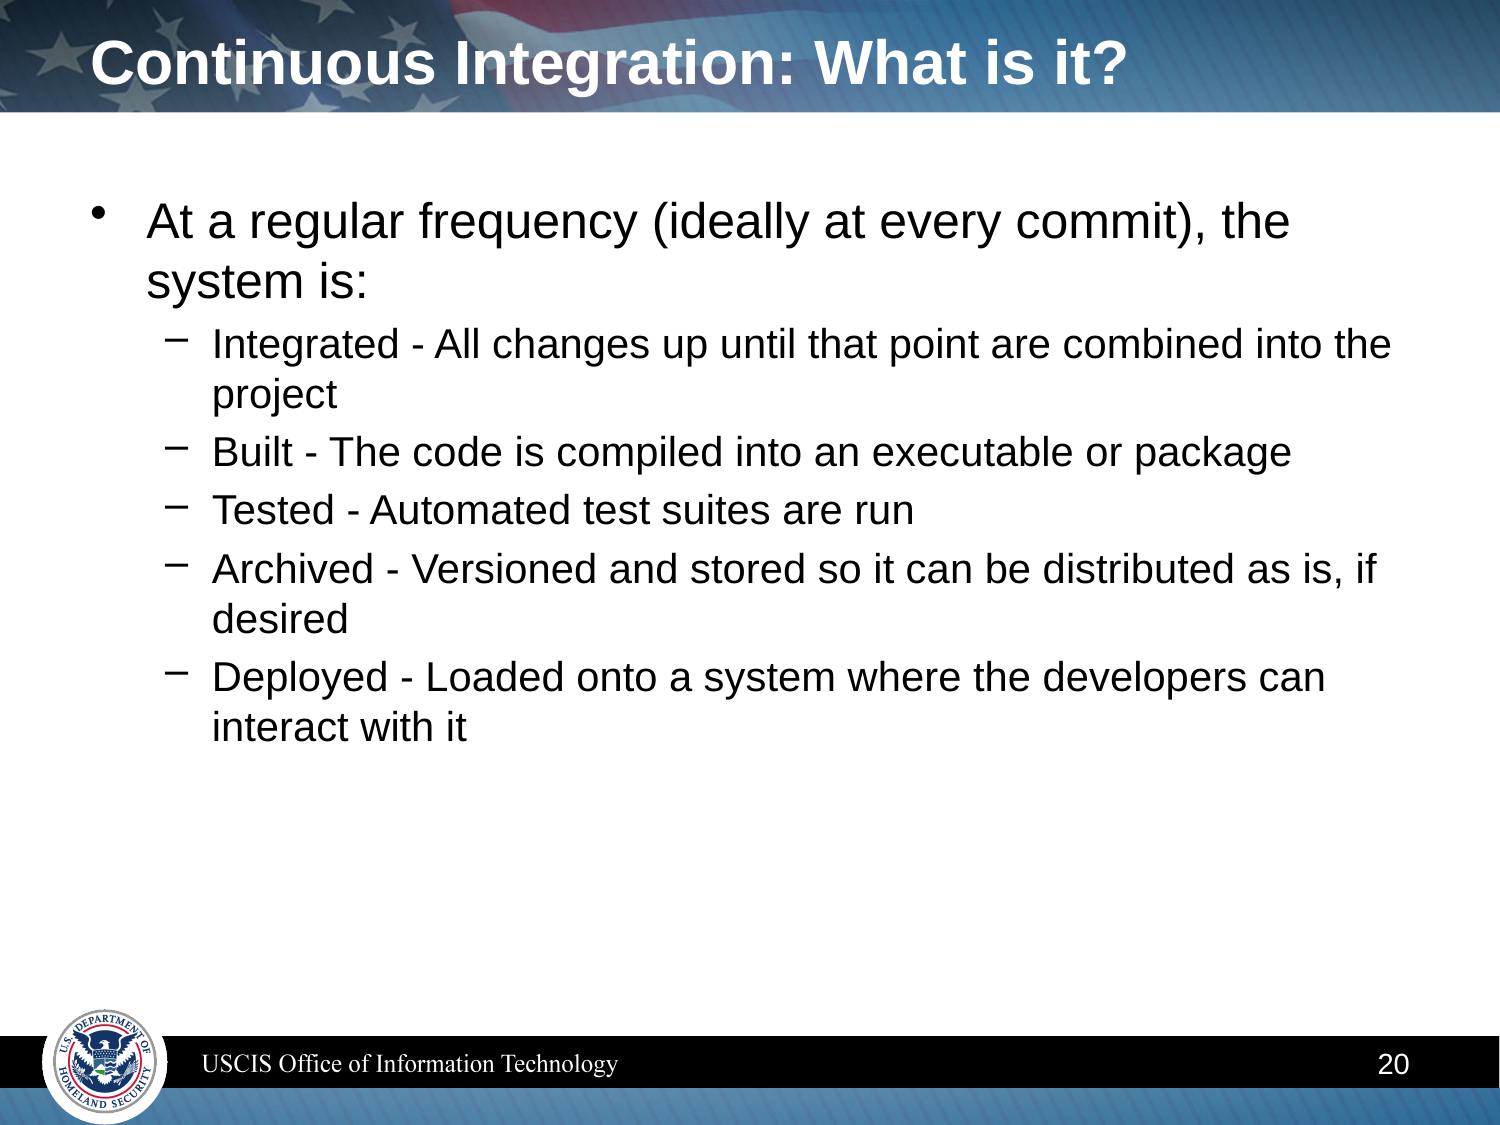

# Continuous Integration: What is it?
At a regular frequency (ideally at every commit), the system is:
Integrated - All changes up until that point are combined into the project
Built - The code is compiled into an executable or package
Tested - Automated test suites are run
Archived - Versioned and stored so it can be distributed as is, if desired
Deployed - Loaded onto a system where the developers can interact with it

20